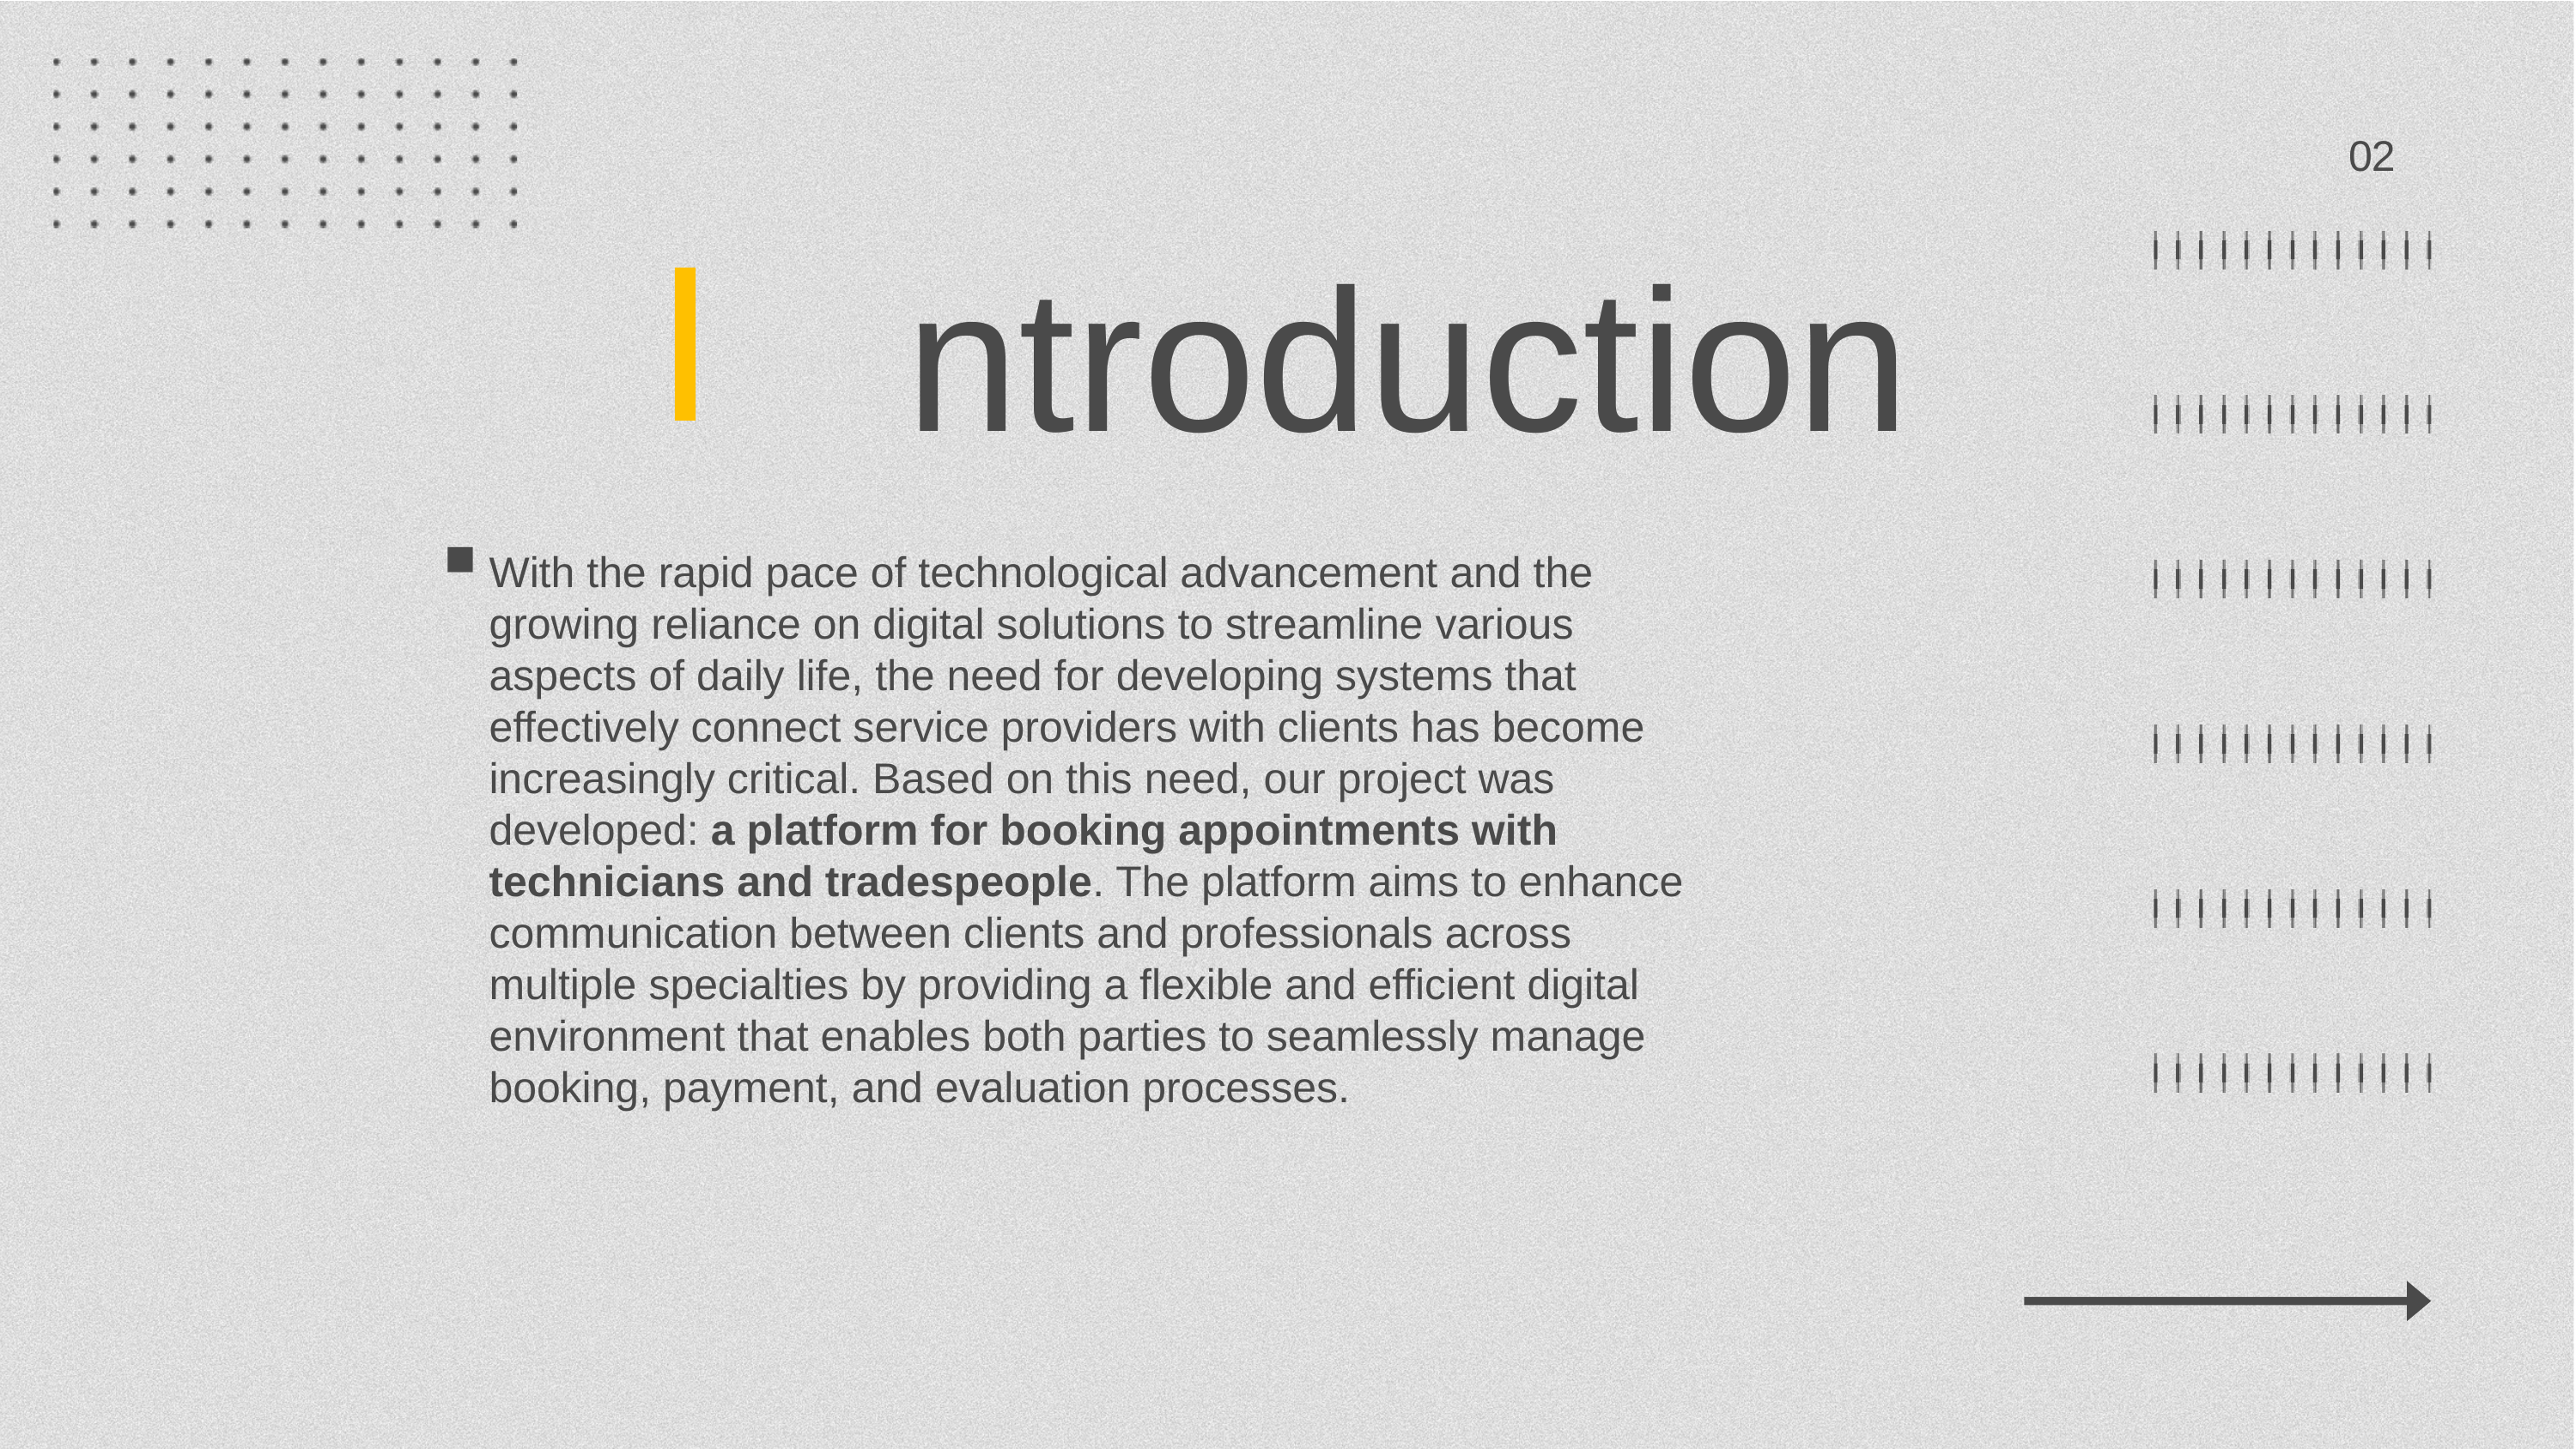

02
ntroduction
I

With the rapid pace of technological advancement and the growing reliance on digital solutions to streamline various aspects of daily life, the need for developing systems that effectively connect service providers with clients has become increasingly critical. Based on this need, our project was developed: a platform for booking appointments with technicians and tradespeople. The platform aims to enhance communication between clients and professionals across multiple specialties by providing a flexible and efficient digital environment that enables both parties to seamlessly manage booking, payment, and evaluation processes.